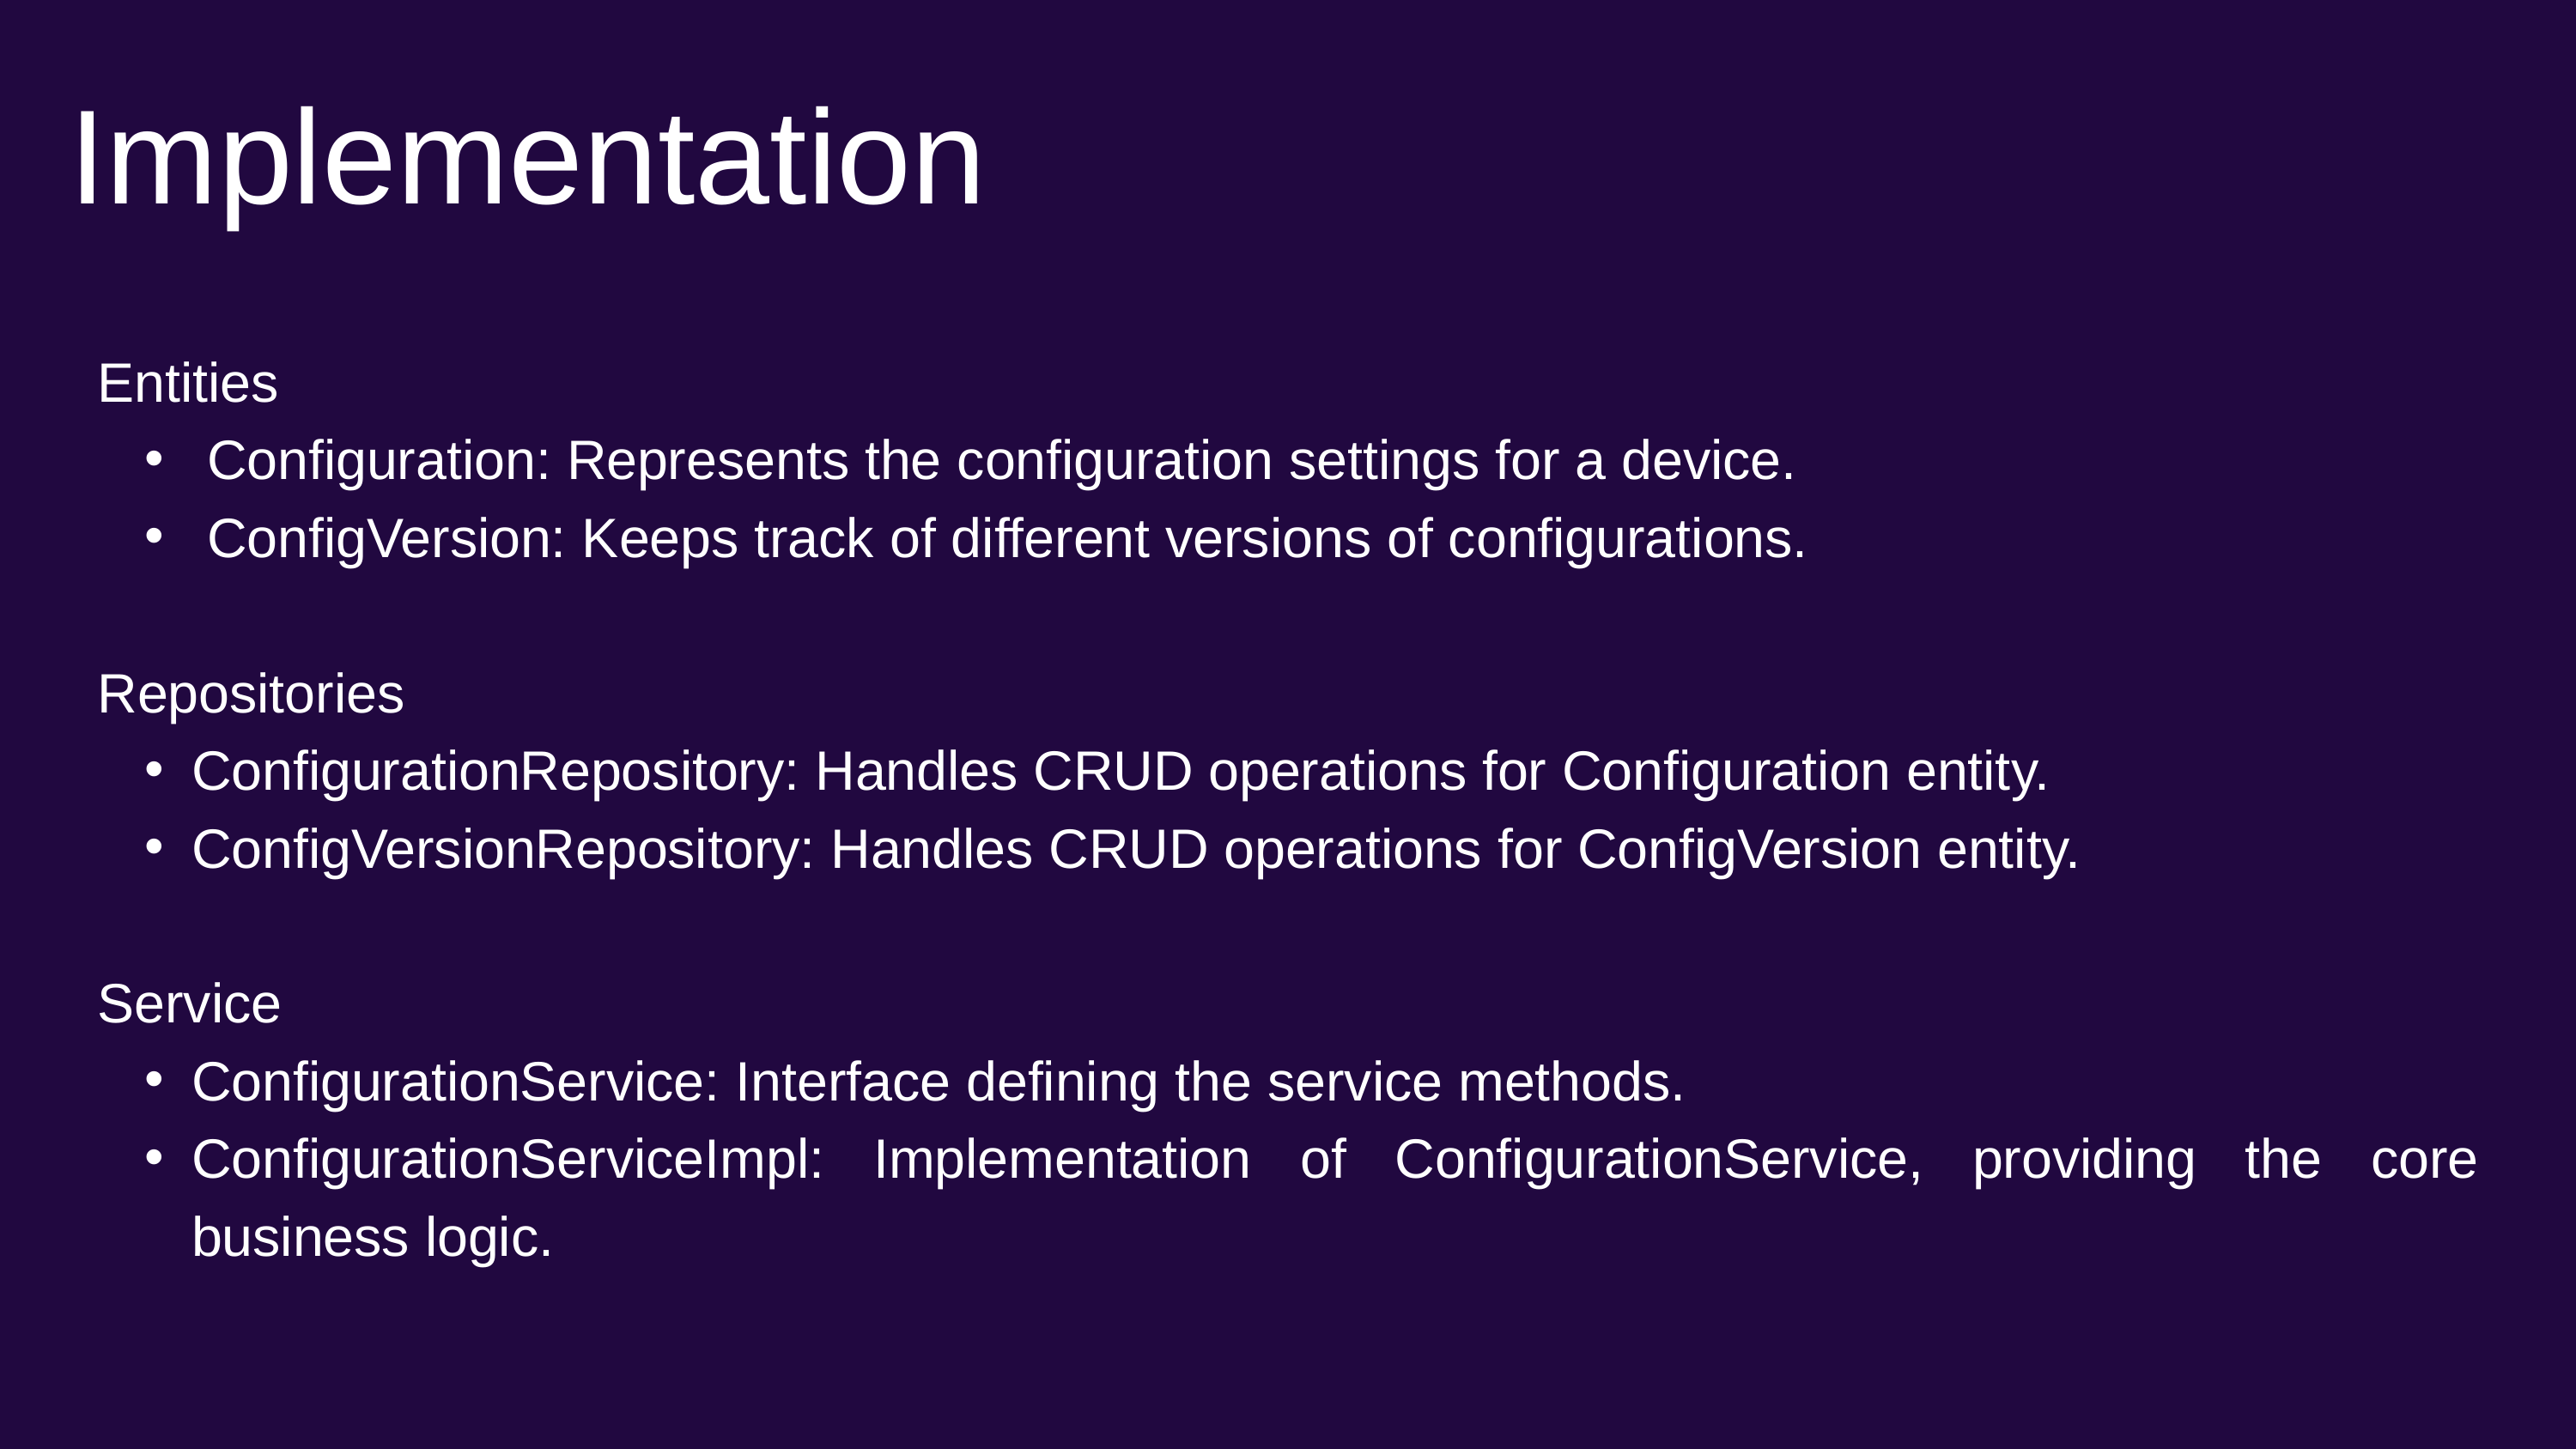

Implementation
Entities
 Configuration: Represents the configuration settings for a device.
 ConfigVersion: Keeps track of different versions of configurations.

Repositories
ConfigurationRepository: Handles CRUD operations for Configuration entity.
ConfigVersionRepository: Handles CRUD operations for ConfigVersion entity.

Service
ConfigurationService: Interface defining the service methods.
ConfigurationServiceImpl: Implementation of ConfigurationService, providing the core business logic.